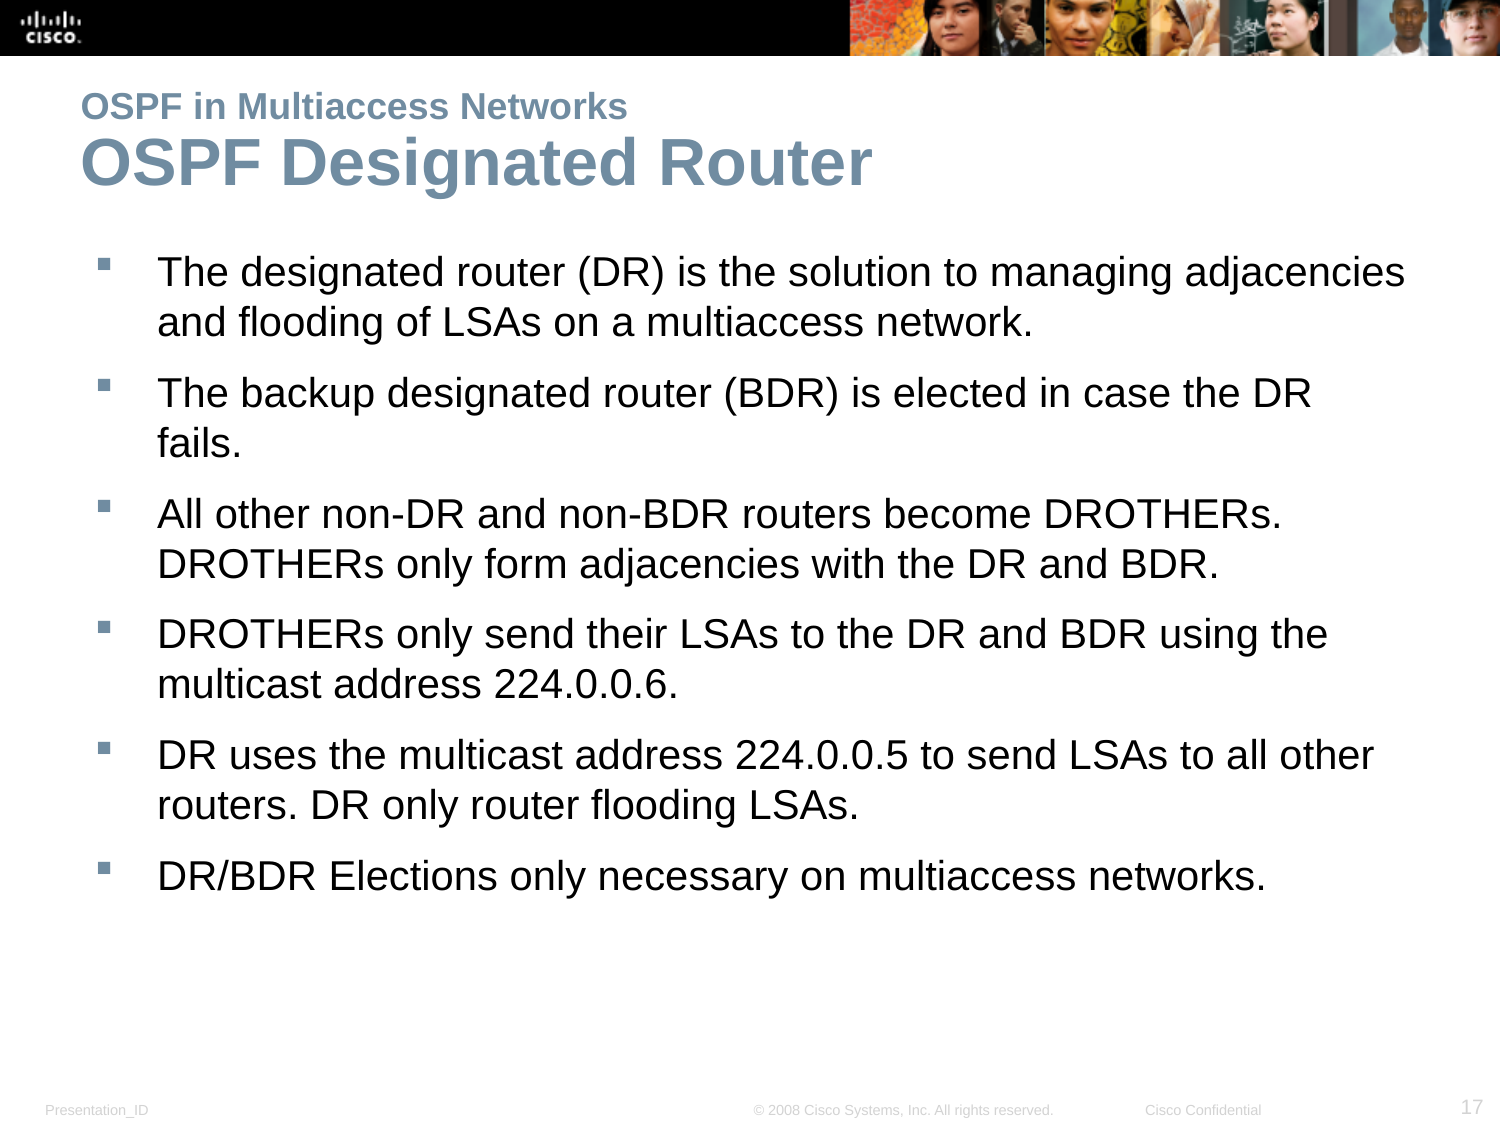

# OSPF in Multiaccess Networks OSPF Designated Router
The designated router (DR) is the solution to managing adjacencies and flooding of LSAs on a multiaccess network.
The backup designated router (BDR) is elected in case the DR fails.
All other non-DR and non-BDR routers become DROTHERs. DROTHERs only form adjacencies with the DR and BDR.
DROTHERs only send their LSAs to the DR and BDR using the multicast address 224.0.0.6.
DR uses the multicast address 224.0.0.5 to send LSAs to all other routers. DR only router flooding LSAs.
DR/BDR Elections only necessary on multiaccess networks.